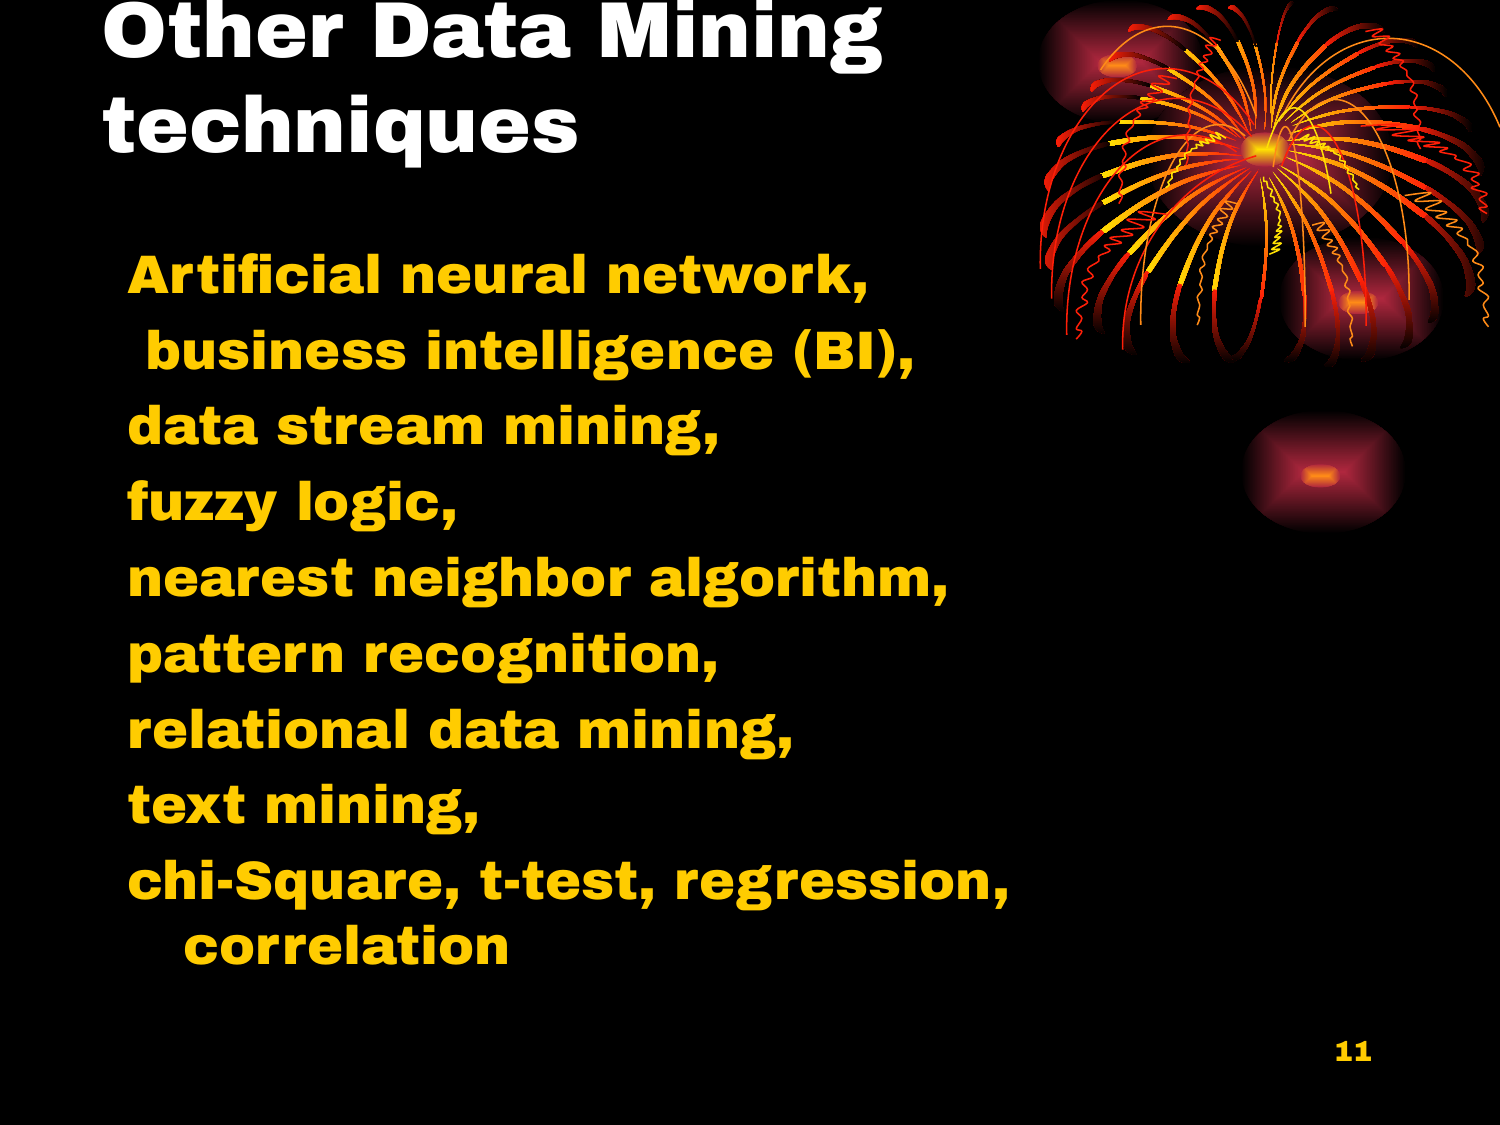

# Other Data Mining techniques
Artificial neural network,
 business intelligence (BI),
data stream mining,
fuzzy logic,
nearest neighbor algorithm,
pattern recognition,
relational data mining,
text mining,
chi-Square, t-test, regression, correlation

11